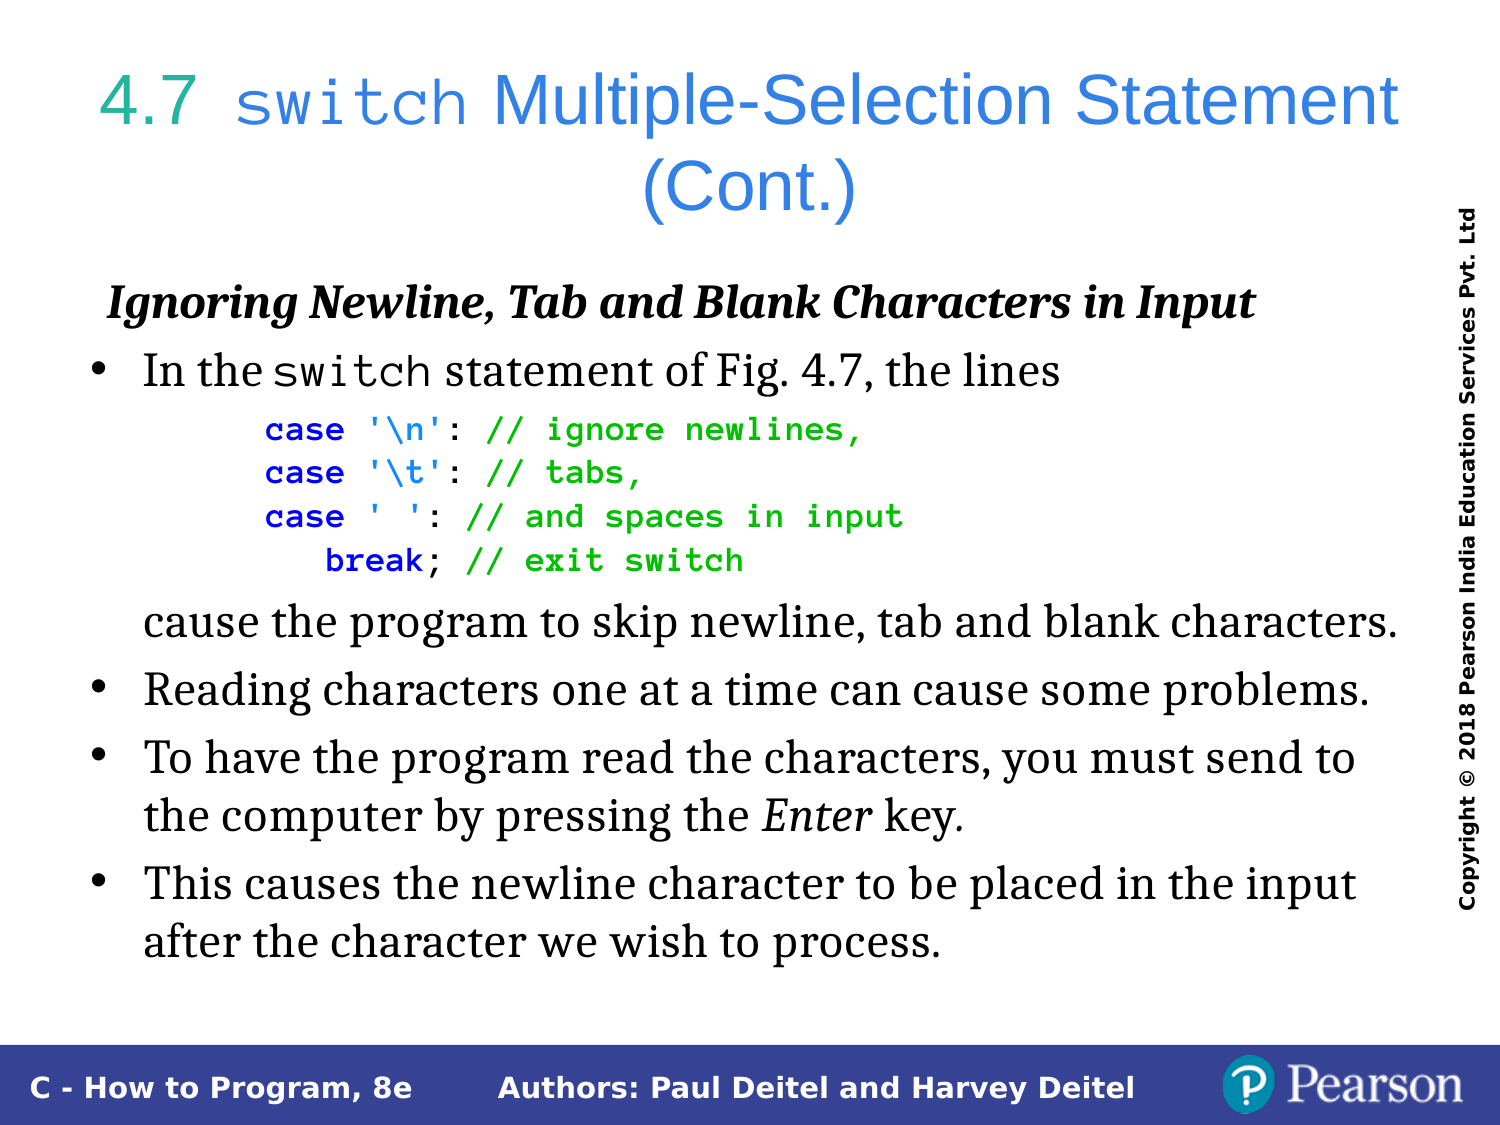

# 4.7  switch Multiple-Selection Statement (Cont.)
Ignoring Newline, Tab and Blank Characters in Input
In the switch statement of Fig. 4.7, the lines
	case '\n': // ignore newlines,
case '\t': // tabs,
case ' ': // and spaces in input
   break; // exit switch
	cause the program to skip newline, tab and blank characters.
Reading characters one at a time can cause some problems.
To have the program read the characters, you must send to the computer by pressing the Enter key.
This causes the newline character to be placed in the input after the character we wish to process.